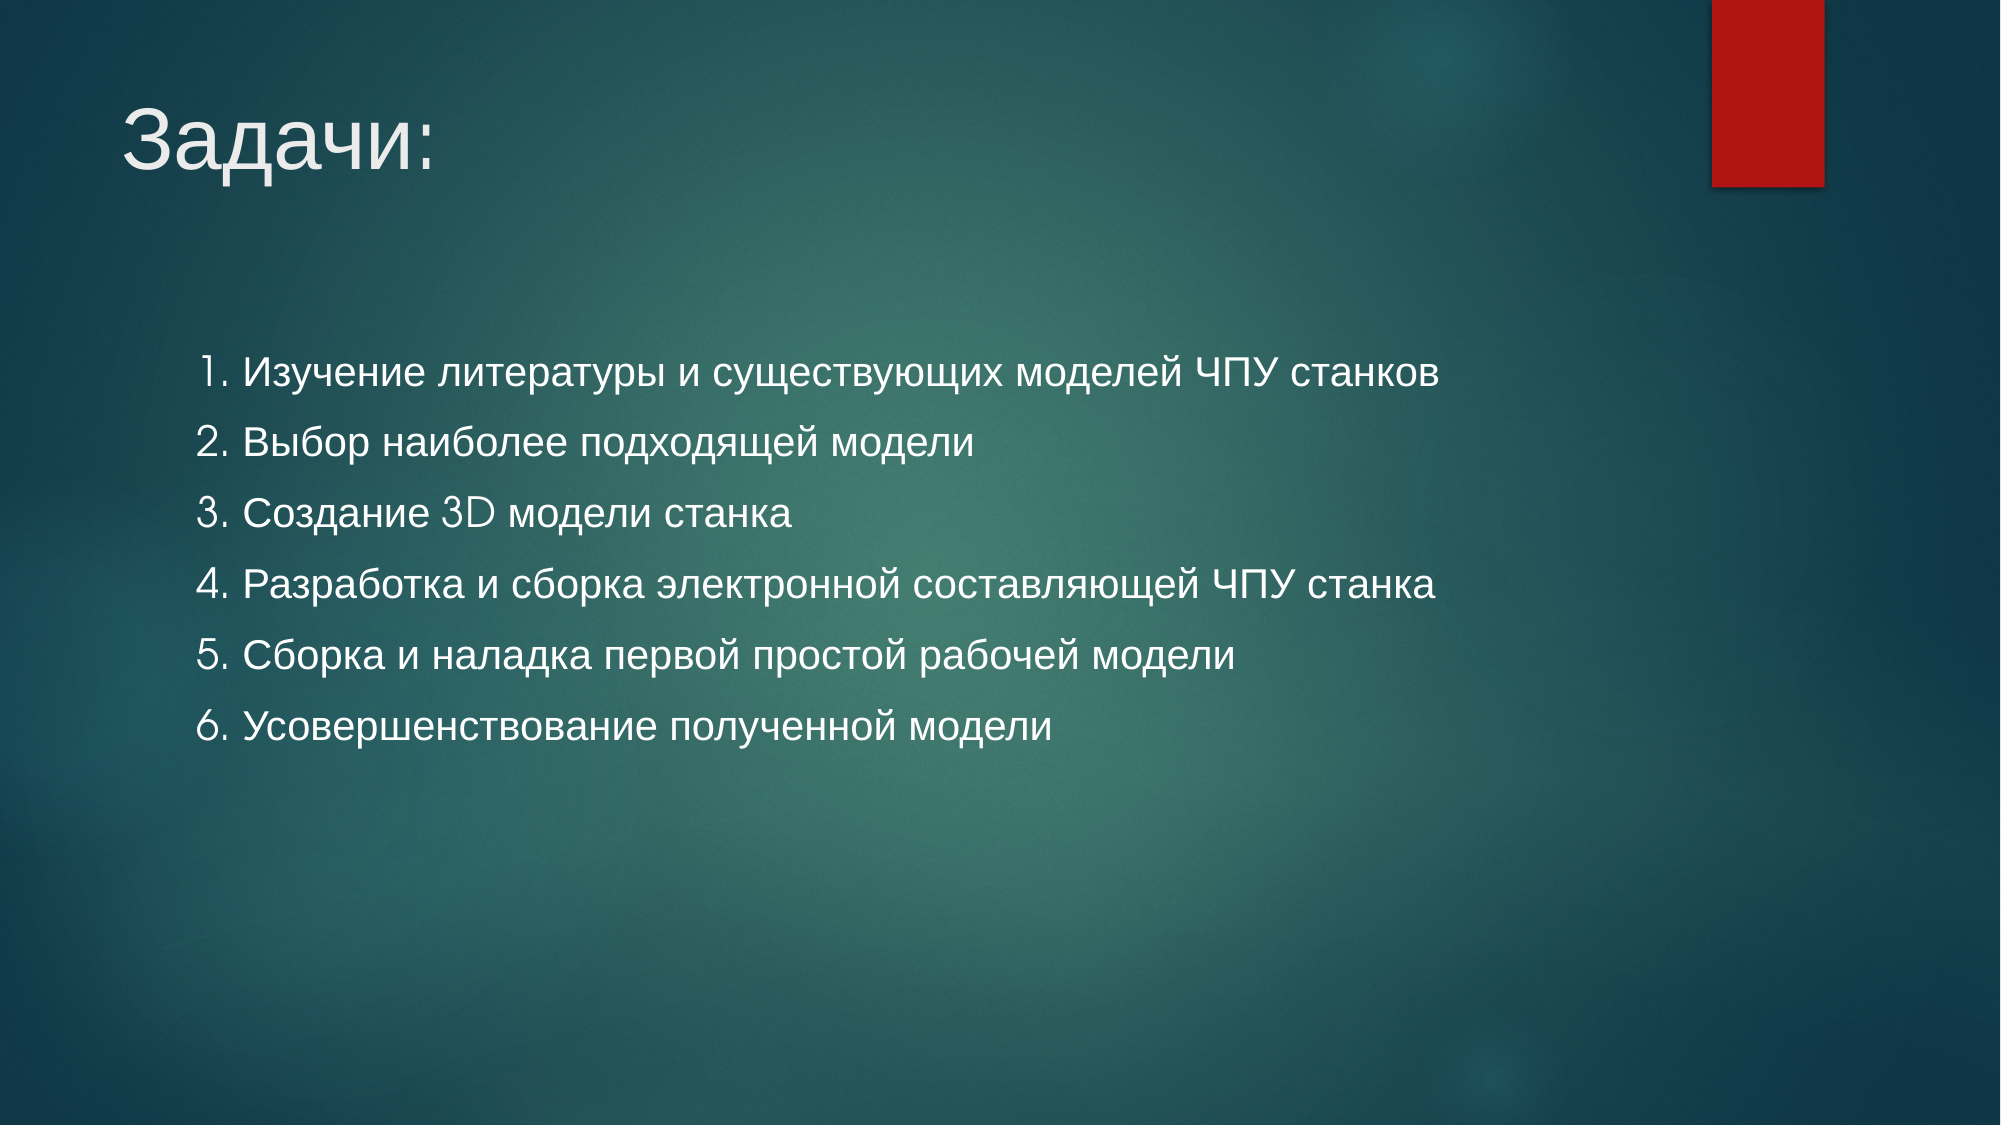

# Задачи:
1. Изучение литературы и существующих моделей ЧПУ станков
2. Выбор наиболее подходящей модели
3. Создание 3D модели станка
4. Разработка и сборка электронной составляющей ЧПУ станка
5. Сборка и наладка первой простой рабочей модели
6. Усовершенствование полученной модели